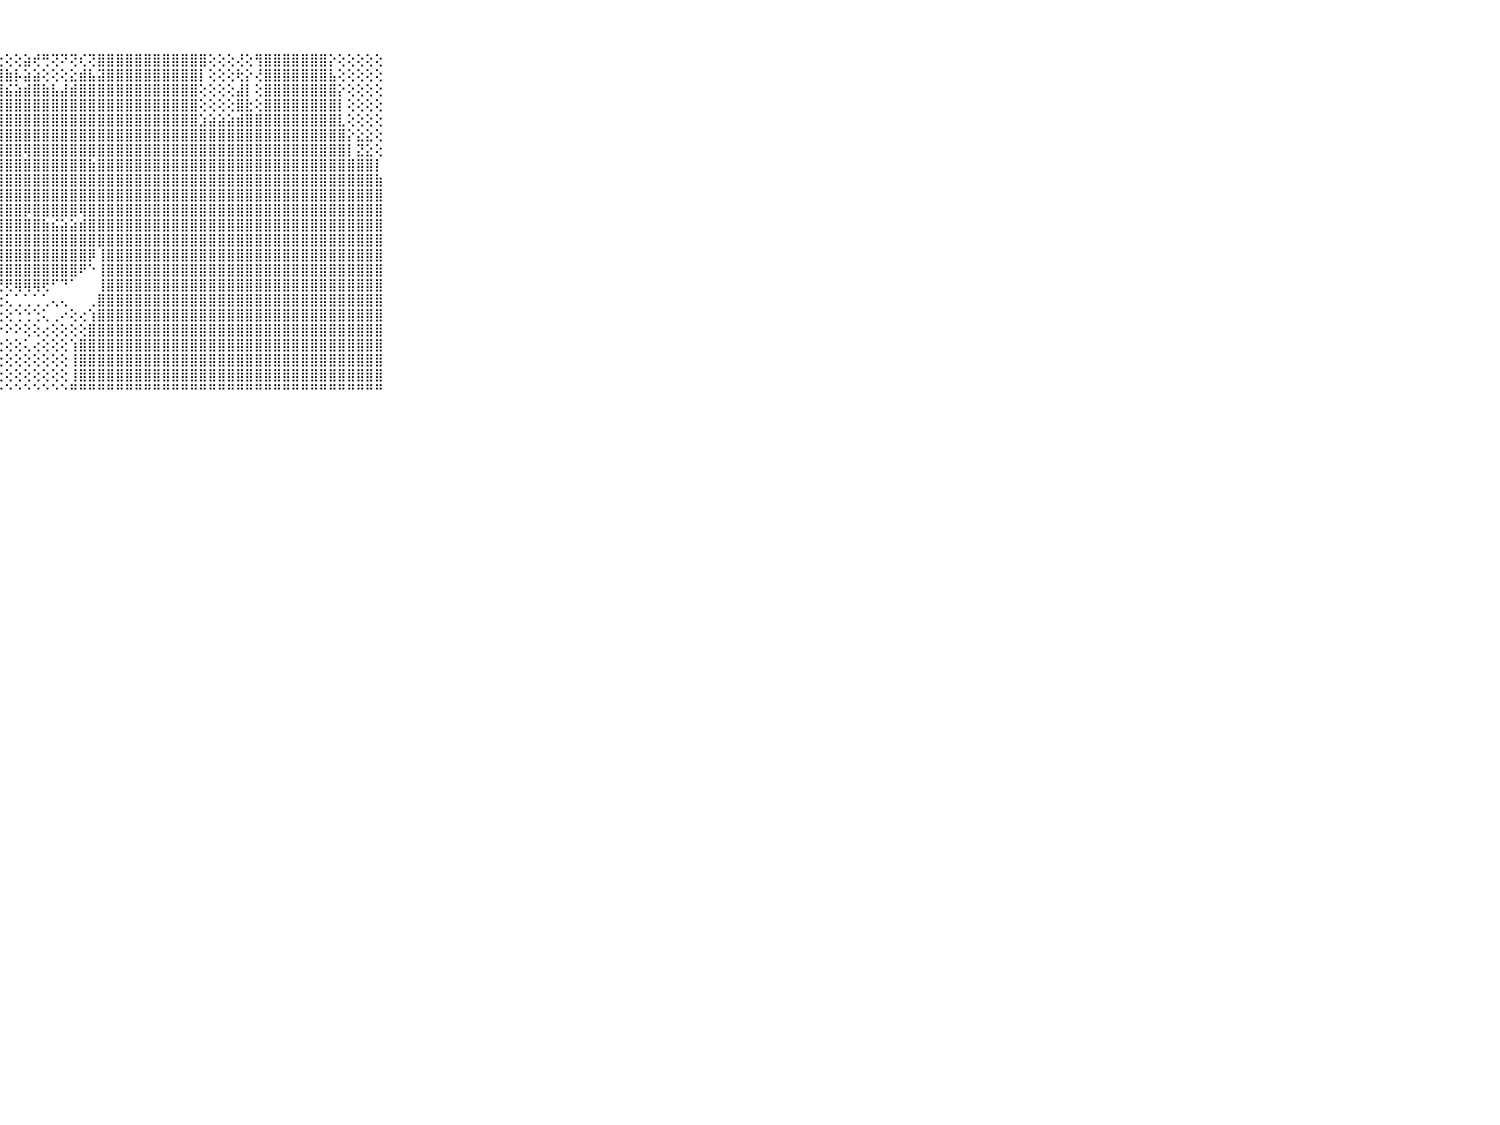

⠀⠀⠀⠀⠀⠀⠀⠀⠀⠀⠀⣿⣿⣿⣿⣿⣿⣿⣿⣿⣿⣿⣿⣿⡿⢟⢏⢕⢕⢕⣵⢞⢛⢝⠝⢝⢎⢝⣿⣿⣿⣿⣿⣿⣿⣿⣿⣿⣿⣿⢕⢕⢕⢜⢕⢻⣿⣿⣿⣿⣿⣿⣿⡕⢕⢕⢕⢕⢕⠀⠀⠀⠀⠀⠀⠀⠀⠀⠀⠀⠀
⠀⠀⠀⠀⠀⠀⠀⠀⠀⠀⠀⣿⣿⣿⣿⣿⣿⣿⣿⣿⣿⣿⣿⡟⢇⣧⢕⣽⣷⡧⣵⣵⢕⢕⢕⣕⣾⣧⣽⣿⣿⣿⣿⣿⣿⣿⣿⣿⣿⡇⢕⢕⢕⢗⡕⢜⣿⣿⣿⣿⣿⣿⣿⣧⢕⢕⢕⢕⢕⠀⠀⠀⠀⠀⠀⠀⠀⠀⠀⠀⠀
⠀⠀⠀⠀⠀⠀⠀⠀⠀⠀⠀⣿⣿⣿⣿⣿⣿⣿⣿⣿⣿⣿⣿⢕⢻⣿⣿⣿⣮⣵⣾⣿⣷⣧⣼⣾⣿⣿⣿⣿⣿⣿⣿⣿⣿⣿⣿⣿⣿⢕⢕⢕⢕⣼⡇⢕⣿⣿⣿⣿⣿⣿⣿⣿⡕⢕⢕⢕⢕⠀⠀⠀⠀⠀⠀⠀⠀⠀⠀⠀⠀
⠀⠀⠀⠀⠀⠀⠀⠀⠀⠀⠀⣿⣿⣿⣿⣿⣿⣿⣿⣿⣿⣿⣿⢕⣵⣞⣿⣿⣿⣿⣿⣿⣿⣿⣿⣿⣿⣿⣿⣿⣿⣿⣿⣿⣿⣿⣿⣿⣿⢕⢕⢕⢕⣿⣗⢕⣿⣿⣿⣿⣿⣿⣿⣿⡇⢕⢕⢕⢕⠀⠀⠀⠀⠀⠀⠀⠀⠀⠀⠀⠀
⠀⠀⠀⠀⠀⠀⠀⠀⠀⠀⠀⣿⣿⣿⣿⣿⣿⣿⣿⣿⣿⣿⣿⢕⢜⣿⣿⣿⣿⣿⣿⣿⣿⣿⣿⣿⣿⣿⣿⣿⣿⣿⣿⣿⣿⣿⣿⣿⣿⣱⣵⣵⣵⣾⣿⣿⣿⣿⣿⣿⣿⣿⣿⣿⣇⢕⢕⢕⢕⠀⠀⠀⠀⠀⠀⠀⠀⠀⠀⠀⠀
⠀⠀⠀⠀⠀⠀⠀⠀⠀⠀⠀⣿⣿⣿⣿⣿⣿⣿⣿⣿⣿⣿⣿⢕⢕⣿⣿⣿⣿⣿⣿⣿⣿⣿⣿⣿⣿⣿⣿⣿⣿⣿⣿⣿⣿⣿⣿⣿⣿⣿⣿⣿⣿⣿⣿⣿⣿⣿⣿⣿⣿⣿⣿⣿⣿⡕⣕⣕⢕⠀⠀⠀⠀⠀⠀⠀⠀⠀⠀⠀⠀
⠀⠀⠀⠀⠀⠀⠀⠀⠀⠀⠀⣿⣿⣿⣿⣿⣿⣿⣿⣿⣿⣿⣿⡕⢕⣿⣿⣿⣿⣿⢿⣿⣿⣿⣿⣿⣿⣿⣿⣿⣿⣿⣿⣿⣿⣿⣿⣿⣿⣿⣿⣿⣿⣿⣿⣿⣿⣿⣿⣿⣿⣿⣿⣿⣿⡇⣝⣕⢕⠀⠀⠀⠀⠀⠀⠀⠀⠀⠀⠀⠀
⠀⠀⠀⠀⠀⠀⠀⠀⠀⠀⠀⣿⣿⣿⣿⣿⣿⣿⣿⣿⣿⣿⣿⣷⣷⣿⣿⣿⣿⣿⣿⣿⣿⣿⣿⣿⣿⣷⣿⣿⣿⣿⣿⣿⣿⣿⣿⣿⣿⣿⣿⣿⣿⣿⣿⣿⣿⣿⣿⣿⣿⣿⣿⣿⣿⣿⣿⣿⡇⠀⠀⠀⠀⠀⠀⠀⠀⠀⠀⠀⠀
⠀⠀⠀⠀⠀⠀⠀⠀⠀⠀⠀⣿⣿⣿⣿⣿⣿⣿⣿⣿⣿⣿⣿⣿⣿⣿⣿⣿⣿⣿⣿⣿⣿⣿⣿⣿⣿⣿⣿⣿⣿⣿⣿⣿⣿⣿⣿⣿⣿⣿⣿⣿⣿⣿⣿⣿⣿⣿⣿⣿⣿⣿⣿⣿⣿⣿⣿⣿⣷⠀⠀⠀⠀⠀⠀⠀⠀⠀⠀⠀⠀
⠀⠀⠀⠀⠀⠀⠀⠀⠀⠀⠀⣿⣿⣿⣿⣿⣿⣿⣿⣿⣿⣿⣿⣿⣿⣿⣿⣿⣿⣿⣿⣿⣿⣿⣿⣿⣿⣿⣿⣿⣿⣿⣿⣿⣿⣿⣿⣿⣿⣿⣿⣿⣿⣿⣿⣿⣿⣿⣿⣿⣿⣿⣿⣿⣿⣿⣿⣿⣿⠀⠀⠀⠀⠀⠀⠀⠀⠀⠀⠀⠀
⠀⠀⠀⠀⠀⠀⠀⠀⠀⠀⠀⣿⣿⣿⣿⣿⣿⣿⣿⣿⣿⣿⣿⣿⣿⣿⣿⣿⣿⣿⡿⣿⣿⣿⣿⣿⢿⣿⣿⣿⣿⣿⣿⣿⣿⣿⣿⣿⣿⣿⣿⣿⣿⣿⣿⣿⣿⣿⣿⣿⣿⣿⣿⣿⣿⣿⣿⣿⣿⠀⠀⠀⠀⠀⠀⠀⠀⠀⠀⠀⠀
⠀⠀⠀⠀⠀⠀⠀⠀⠀⠀⠀⣿⣿⣿⣿⣿⣿⣿⣿⣿⣿⣿⣿⣿⣿⣿⣿⣿⣿⣿⣿⣿⣷⣮⣵⣵⣾⣿⣿⣿⣿⣿⣿⣿⣿⣿⣿⣿⣿⣿⣿⣿⣿⣿⣿⣿⣿⣿⣿⣿⣿⣿⣿⣿⣿⣿⣿⣿⣿⠀⠀⠀⠀⠀⠀⠀⠀⠀⠀⠀⠀
⠀⠀⠀⠀⠀⠀⠀⠀⠀⠀⠀⣿⣿⣿⣿⣿⣿⣿⣿⣿⣿⣿⣿⣿⣿⢿⣿⣿⣿⣿⣿⣿⣿⣿⣿⣿⣿⣿⣿⣿⣿⣿⣿⣿⣿⣿⣿⣿⣿⣿⣿⣿⣿⣿⣿⣿⣿⣿⣿⣿⣿⣿⣿⣿⣿⣿⣿⣿⣿⠀⠀⠀⠀⠀⠀⠀⠀⠀⠀⠀⠀
⠀⠀⠀⠀⠀⠀⠀⠀⠀⠀⠀⣿⣿⣿⣿⣿⣿⣿⣿⣿⣿⣿⣿⣿⡗⢸⣿⣿⣿⣿⣿⣿⣿⣿⣿⣿⣿⡿⢸⣿⣿⣿⣿⣿⣿⣿⣿⣿⣿⣿⣿⣿⣿⣿⣿⣿⣿⣿⣿⣿⣿⣿⣿⣿⣿⣿⣿⣿⣿⠀⠀⠀⠀⠀⠀⠀⠀⠀⠀⠀⠀
⠀⠀⠀⠀⠀⠀⠀⠀⠀⠀⠀⣿⣿⣿⣿⣿⣿⣿⣿⣿⣿⣿⣿⡏⢕⢜⢻⣿⣿⣿⣿⣿⣿⣿⣿⣿⠟⠑⢸⣿⣿⣿⣿⣿⣿⣿⣿⣿⣿⣿⣿⣿⣿⣿⣿⣿⣿⣿⣿⣿⣿⣿⣿⣿⣿⣿⣿⣿⣿⠀⠀⠀⠀⠀⠀⠀⠀⠀⠀⠀⠀
⠀⠀⠀⠀⠀⠀⠀⠀⠀⠀⠀⣿⣿⣿⣿⣿⣿⣿⣿⣿⣿⣿⣿⡇⢕⢕⢕⢜⢟⢿⢿⢿⢟⠋⠙⠁⠀⠀⢸⣿⣿⣿⣿⣿⣿⣿⣿⣿⣿⣿⣿⣿⣿⣿⣿⣿⣿⣿⣿⣿⣿⣿⣿⣿⣿⣿⣿⣿⣿⠀⠀⠀⠀⠀⠀⠀⠀⠀⠀⠀⠀
⠀⠀⠀⠀⠀⠀⠀⠀⠀⠀⠀⣿⣿⣿⣿⣿⣿⣿⣿⣿⣿⣿⣿⡇⢕⢕⢕⢕⢅⢁⢁⢁⢁⢄⢄⠀⠀⢀⣿⣿⣿⣿⣿⣿⣿⣿⣿⣿⣿⣿⣿⣿⣿⣿⣿⣿⣿⣿⣿⣿⣿⣿⣿⣿⣿⣿⣿⣿⣿⠀⠀⠀⠀⠀⠀⠀⠀⠀⠀⠀⠀
⠀⠀⠀⠀⠀⠀⠀⠀⠀⠀⠀⣿⣿⣿⣿⣿⣿⣿⣿⣿⣿⣿⣿⡇⢕⢕⢕⢕⢕⢑⢑⢑⢅⢀⠔⢕⢔⢱⣿⣿⣿⣿⣿⣿⣿⣿⣿⣿⣿⣿⣿⣿⣿⣿⣿⣿⣿⣿⣿⣿⣿⣿⣿⣿⣿⣿⣿⣿⣿⠀⠀⠀⠀⠀⠀⠀⠀⠀⠀⠀⠀
⠀⠀⠀⠀⠀⠀⠀⠀⠀⠀⠀⣿⣿⣿⣿⣿⣿⣿⣿⣿⣿⣿⣿⣇⢕⢕⢕⠕⠕⠕⢕⢕⢔⢕⢕⢕⢕⣿⣿⣿⣿⣿⣿⣿⣿⣿⣿⣿⣿⣿⣿⣿⣿⣿⣿⣿⣿⣿⣿⣿⣿⣿⣿⣿⣿⣿⣿⣿⣿⠀⠀⠀⠀⠀⠀⠀⠀⠀⠀⠀⠀
⠀⠀⠀⠀⠀⠀⠀⠀⠀⠀⠀⣿⣿⣿⣿⣿⣿⣿⣿⣿⣿⣿⣿⣿⡕⢕⢕⢕⢕⢕⢅⢔⢕⢕⢕⢱⣿⣿⣿⣿⣿⣿⣿⣿⣿⣿⣿⣿⣿⣿⣿⣿⣿⣿⣿⣿⣿⣿⣿⣿⣿⣿⣿⣿⣿⣿⣿⣿⣿⠀⠀⠀⠀⠀⠀⠀⠀⠀⠀⠀⠀
⠀⠀⠀⠀⠀⠀⠀⠀⠀⠀⠀⣿⣿⣿⣿⣿⣿⣿⣿⣿⣿⣿⣿⣿⣧⢕⢕⢕⢕⢕⢕⢕⢕⢕⢕⢸⣿⣿⣿⣿⣿⣿⣿⣿⣿⣿⣿⣿⣿⣿⣿⣿⣿⣿⣿⣿⣿⣿⣿⣿⣿⣿⣿⣿⣿⣿⣿⣿⣿⠀⠀⠀⠀⠀⠀⠀⠀⠀⠀⠀⠀
⠀⠀⠀⠀⠀⠀⠀⠀⠀⠀⠀⣿⣿⣿⣿⣿⣿⣿⣿⣿⣿⣿⣿⣿⣿⢕⢕⢕⢕⢕⢕⢕⢕⢕⢕⢸⣿⣿⣿⣿⣿⣿⣿⣿⣿⣿⣿⣿⣿⣿⣿⣿⣿⣿⣿⣿⣿⣿⣿⣿⣿⣿⣿⣿⣿⣿⣿⣿⣿⠀⠀⠀⠀⠀⠀⠀⠀⠀⠀⠀⠀
⠀⠀⠀⠀⠀⠀⠀⠀⠀⠀⠀⠛⠛⠛⠛⠛⠛⠛⠛⠛⠛⠛⠛⠛⠛⠑⠑⠑⠑⠑⠑⠑⠑⠑⠑⠛⠛⠛⠛⠛⠛⠛⠛⠛⠛⠛⠛⠛⠛⠛⠛⠛⠛⠛⠛⠛⠛⠛⠛⠛⠛⠛⠛⠛⠛⠛⠛⠛⠛⠀⠀⠀⠀⠀⠀⠀⠀⠀⠀⠀⠀